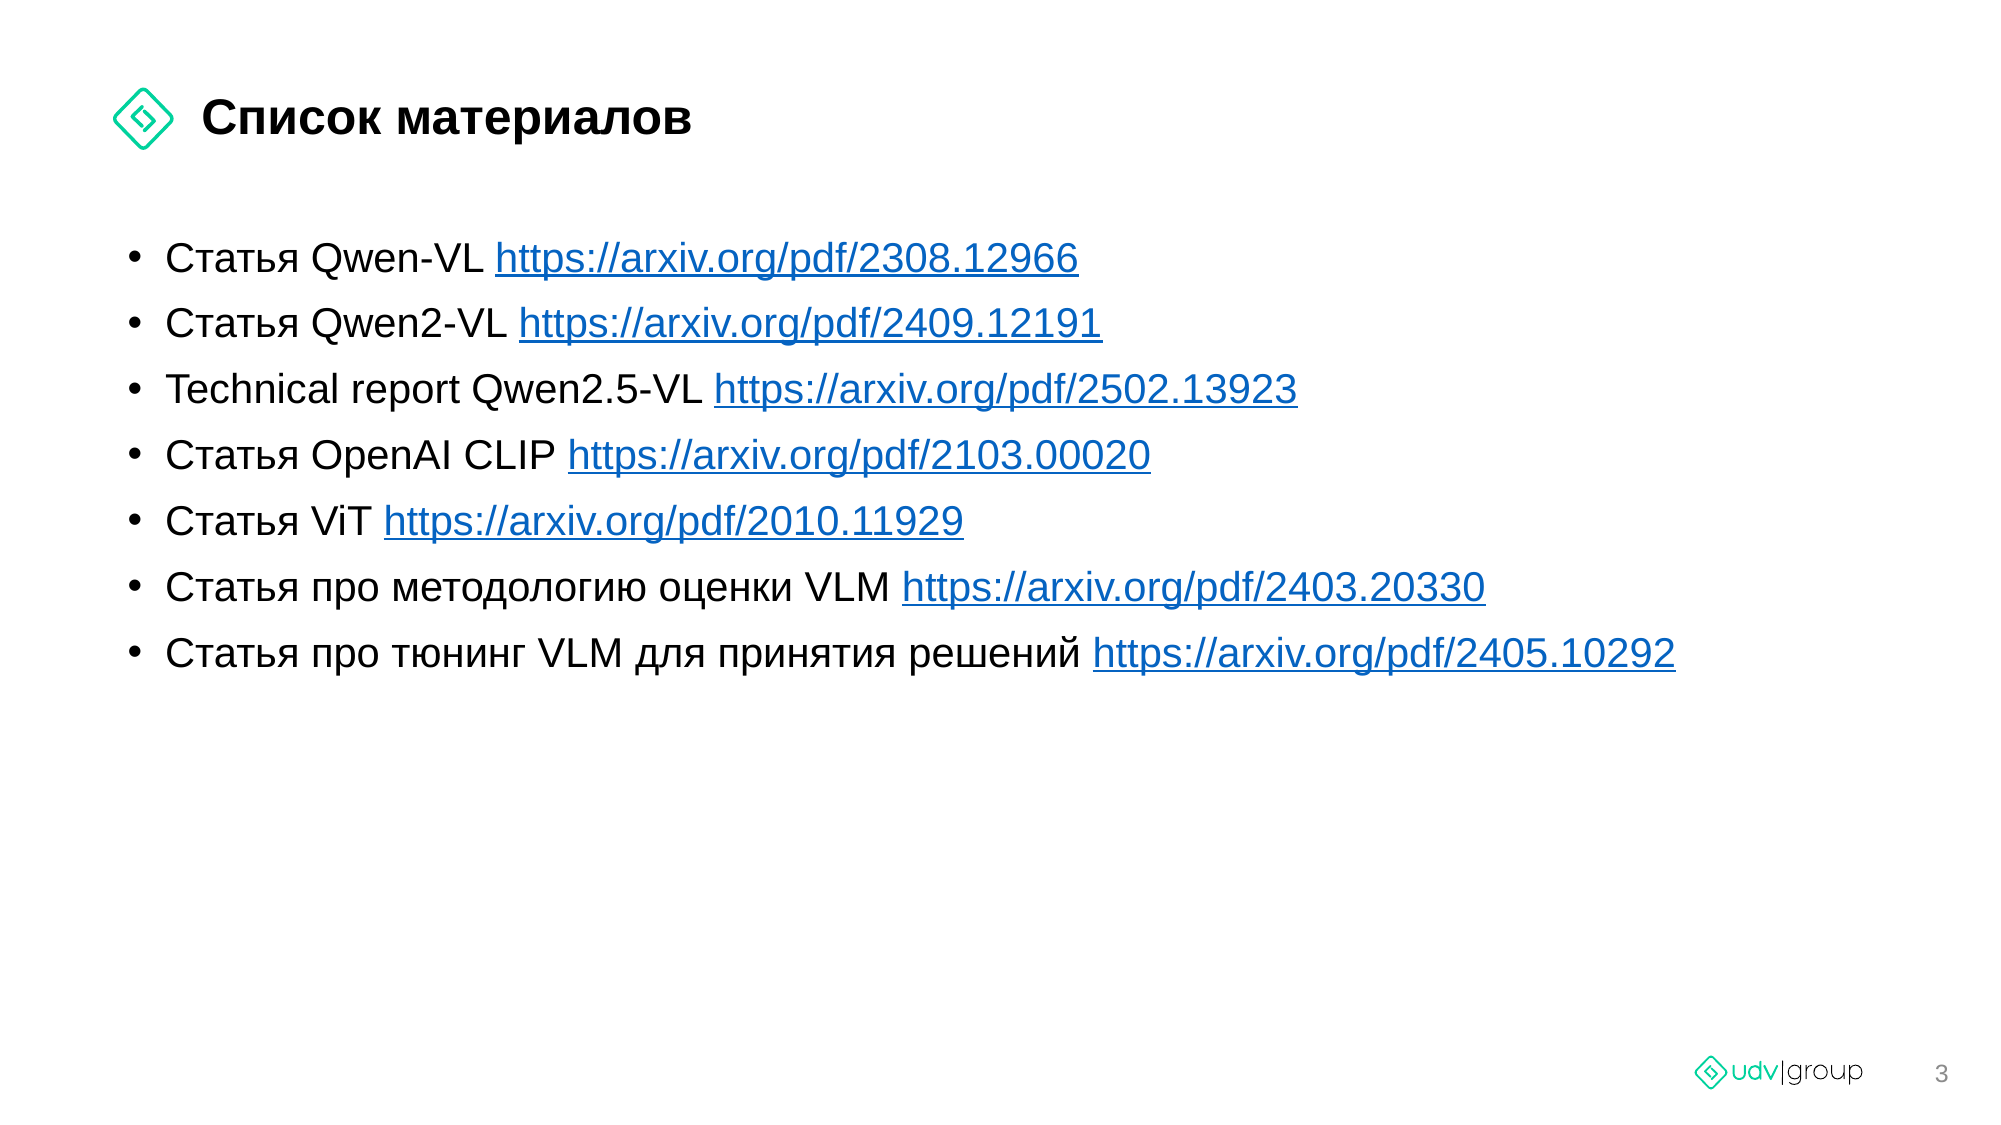

# Список материалов
Статья Qwen-VL https://arxiv.org/pdf/2308.12966
Статья Qwen2-VL https://arxiv.org/pdf/2409.12191
Technical report Qwen2.5-VL https://arxiv.org/pdf/2502.13923
Статья OpenAI CLIP https://arxiv.org/pdf/2103.00020
Статья ViT https://arxiv.org/pdf/2010.11929
Статья про методологию оценки VLM https://arxiv.org/pdf/2403.20330
Статья про тюнинг VLM для принятия решений https://arxiv.org/pdf/2405.10292
3